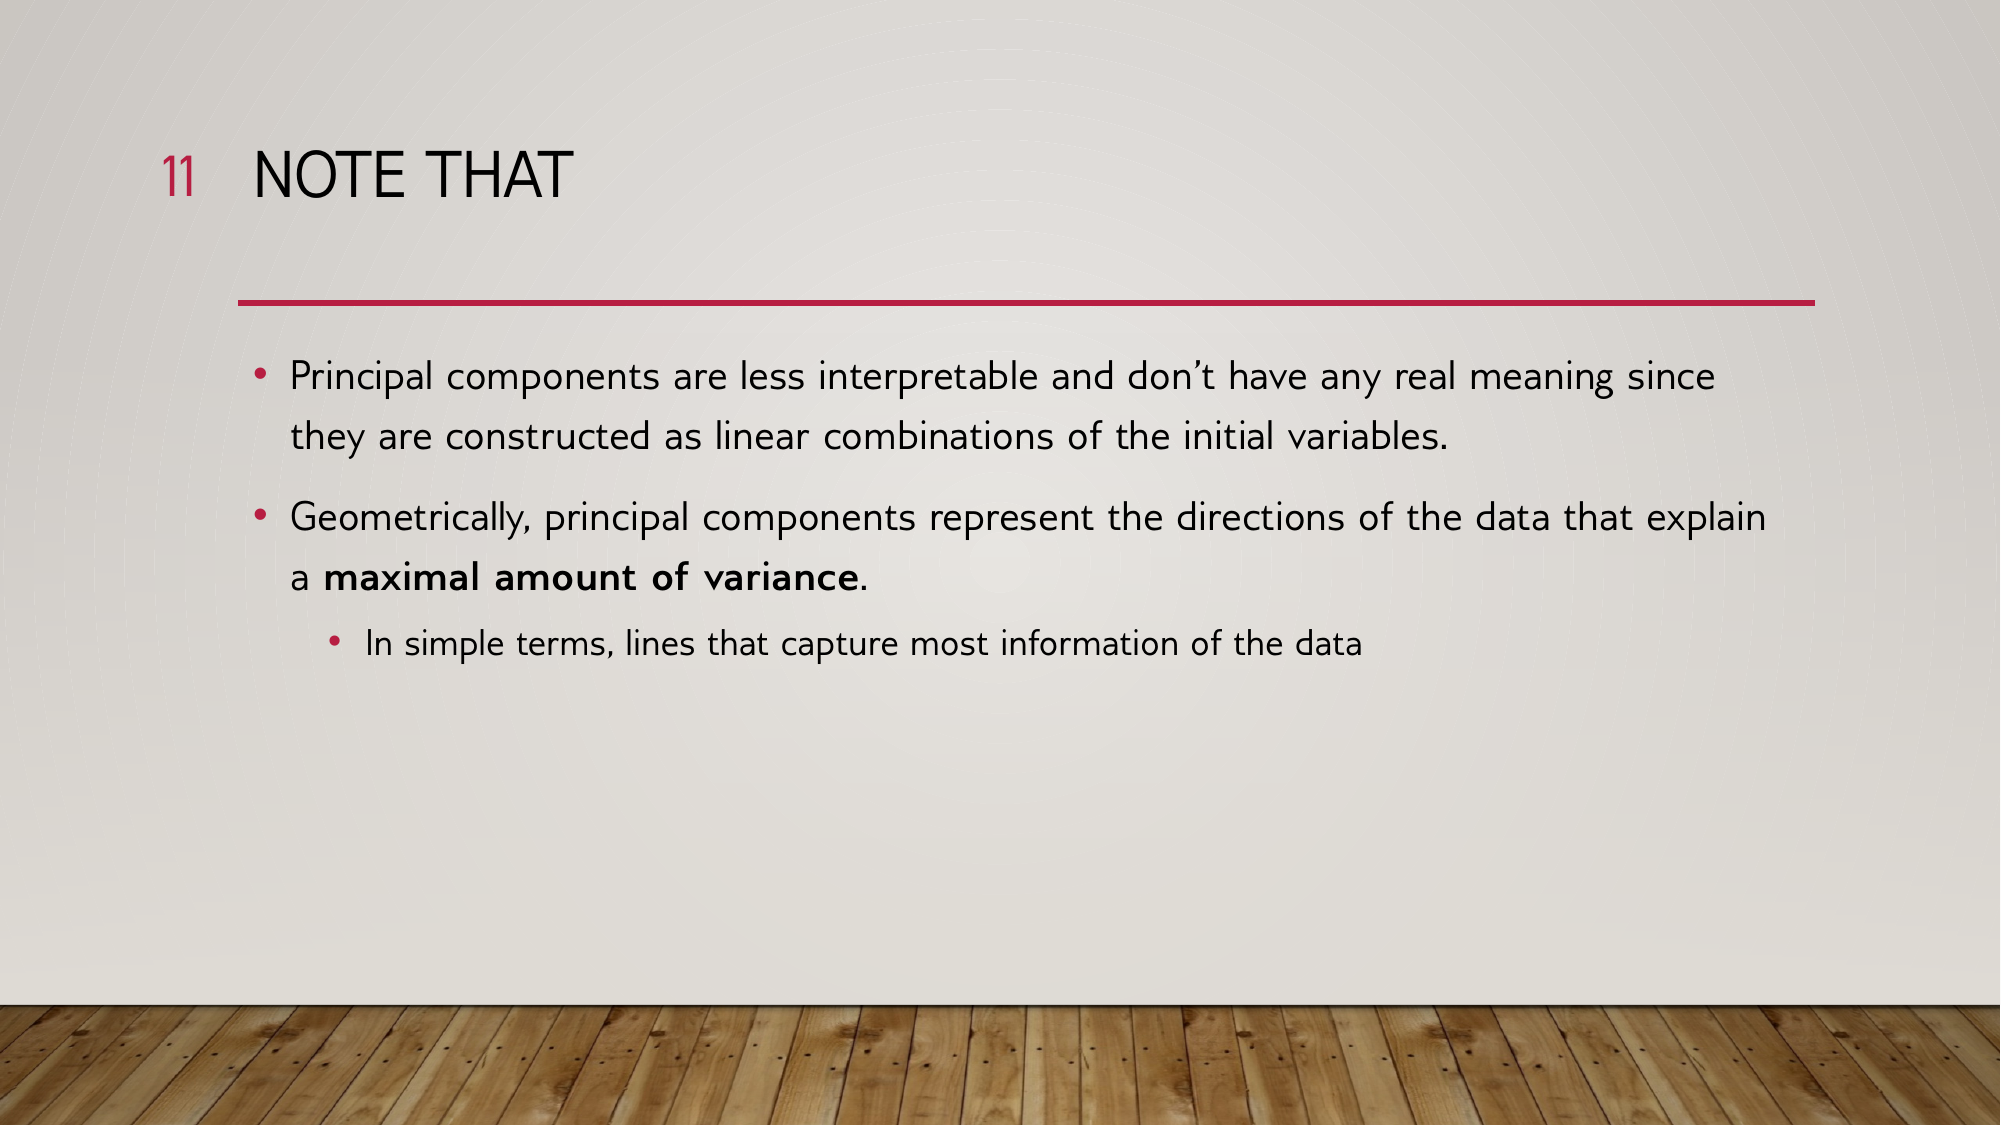

11
# Note that
Principal components are less interpretable and don’t have any real meaning since they are constructed as linear combinations of the initial variables.
Geometrically, principal components represent the directions of the data that explain a maximal amount of variance.
In simple terms, lines that capture most information of the data